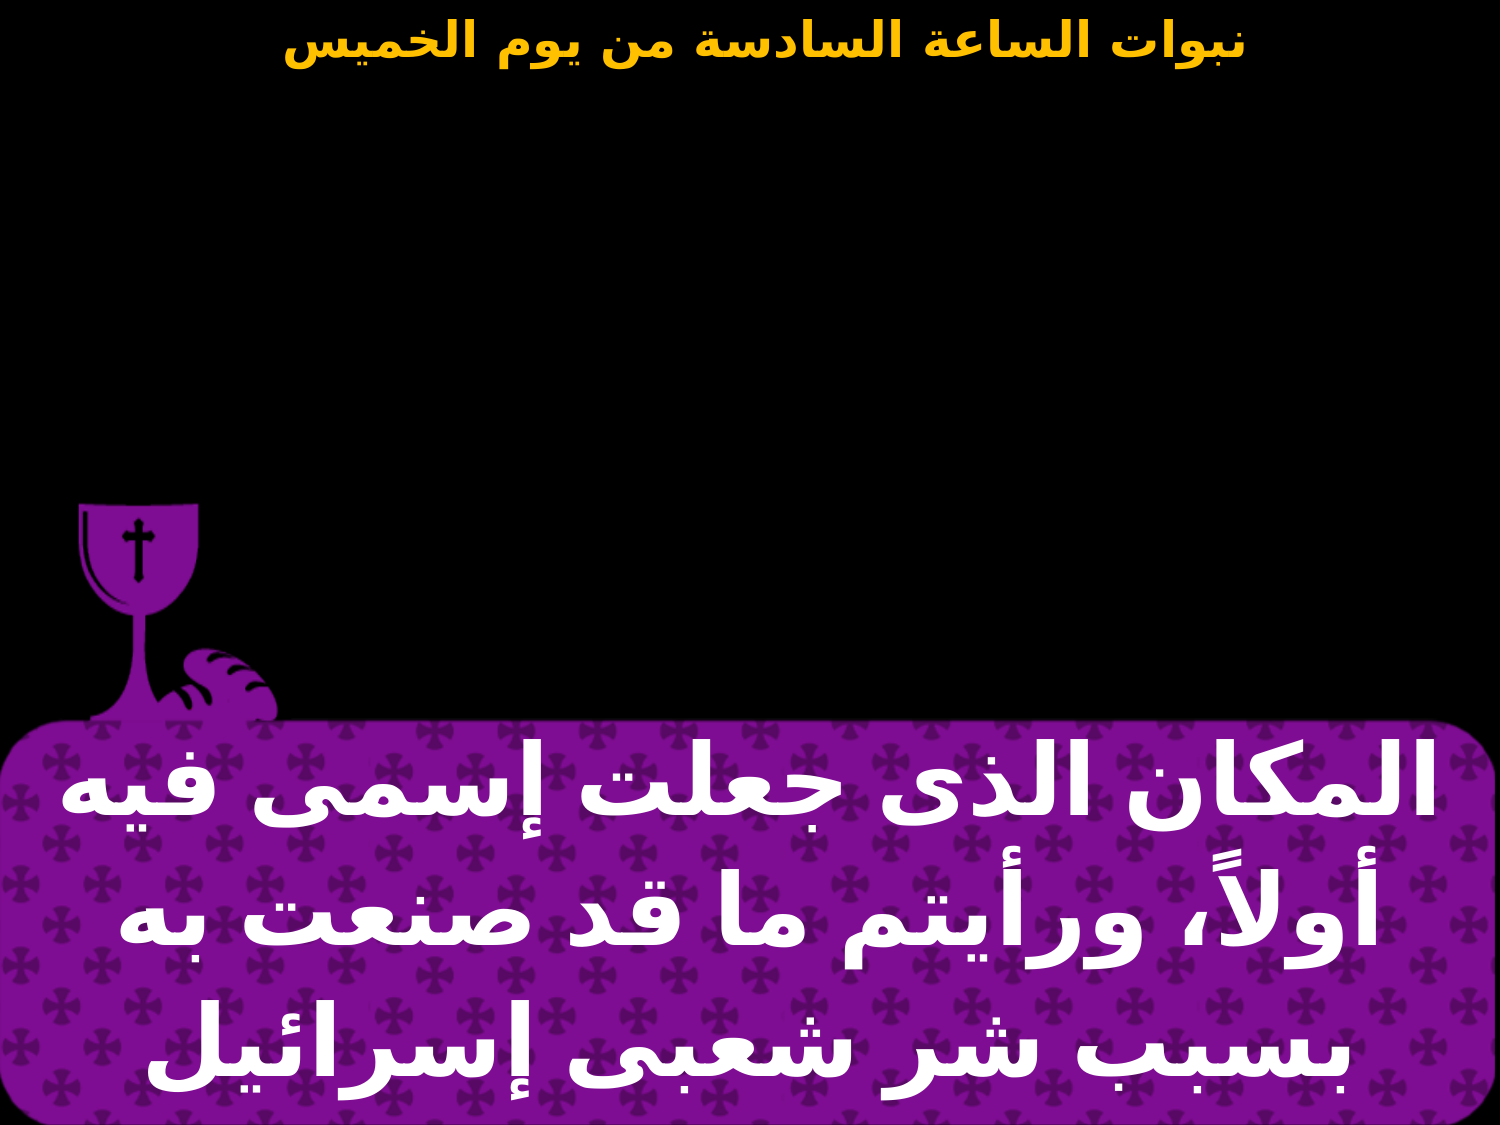

| المكان الذى جعلت إسمى فيه أولاً، ورأيتم ما قد صنعت به بسبب شر شعبى إسرائيل |
| --- |